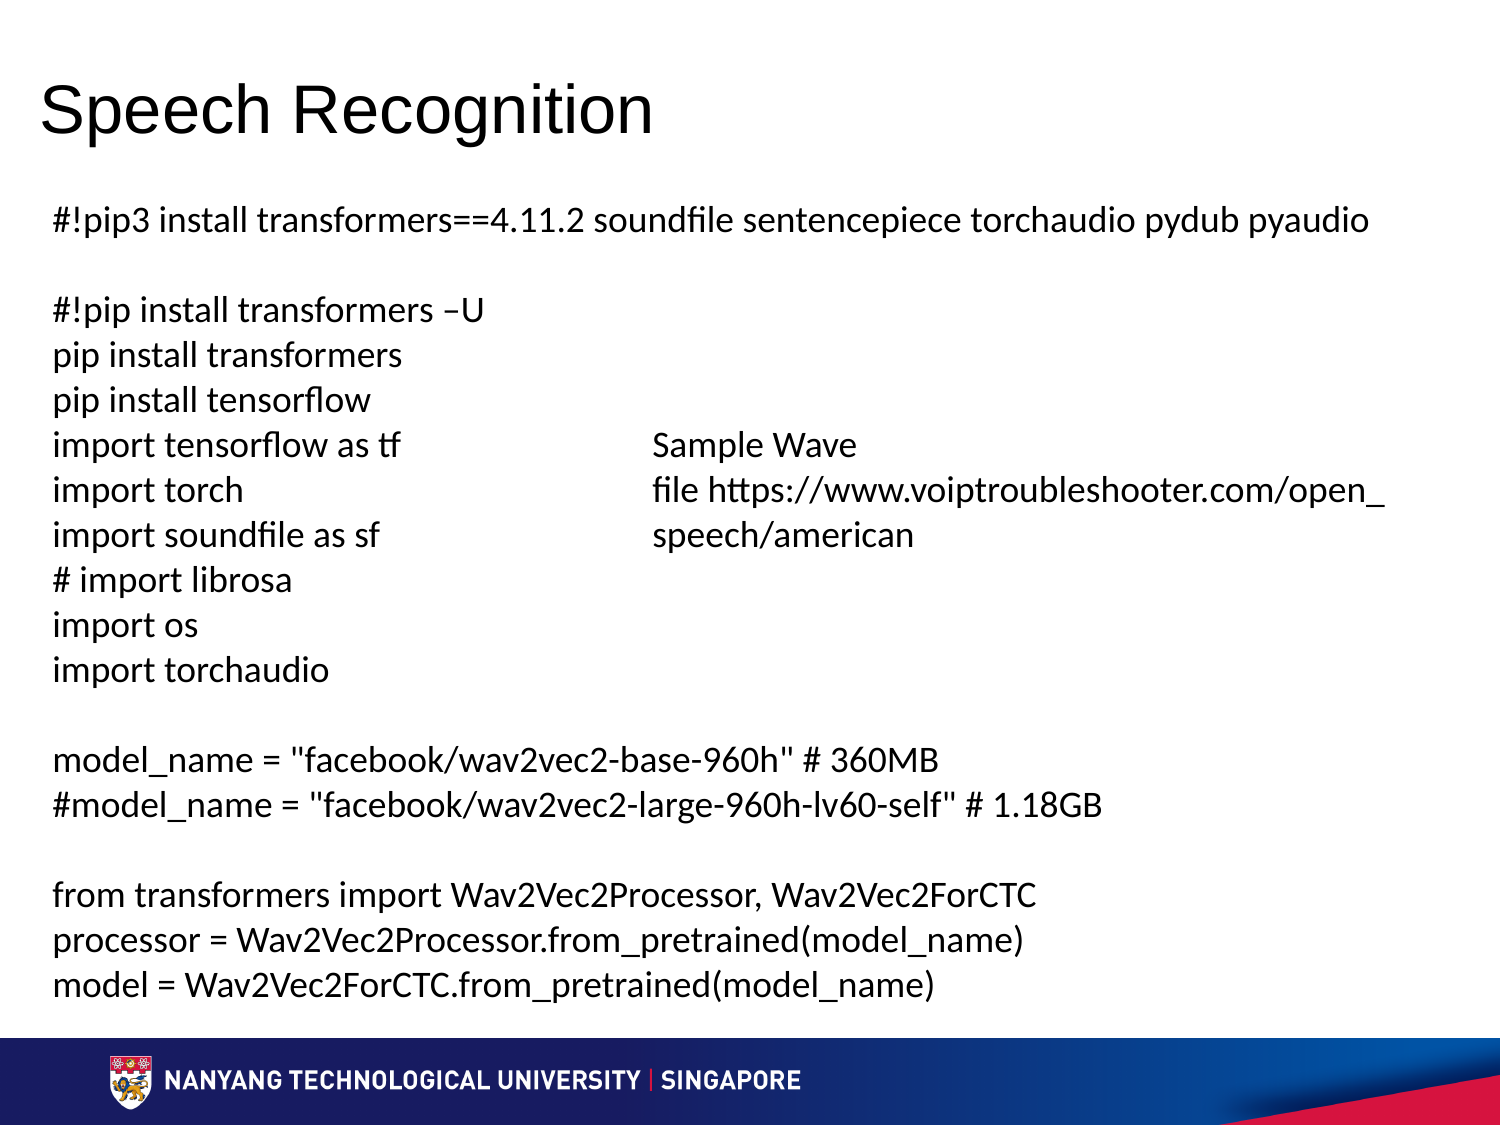

# Speech Recognition
#!pip3 install transformers==4.11.2 soundfile sentencepiece torchaudio pydub pyaudio

#!pip install transformers –U
pip install transformers
pip install tensorflow
import tensorflow as tf
import torch
import soundfile as sf
# import librosa
import os
import torchaudio

model_name = "facebook/wav2vec2-base-960h" # 360MB
#model_name = "facebook/wav2vec2-large-960h-lv60-self" # 1.18GB

from transformers import Wav2Vec2Processor, Wav2Vec2ForCTC
processor = Wav2Vec2Processor.from_pretrained(model_name)
model = Wav2Vec2ForCTC.from_pretrained(model_name)
Sample Wave file https://www.voiptroubleshooter.com/open_speech/american